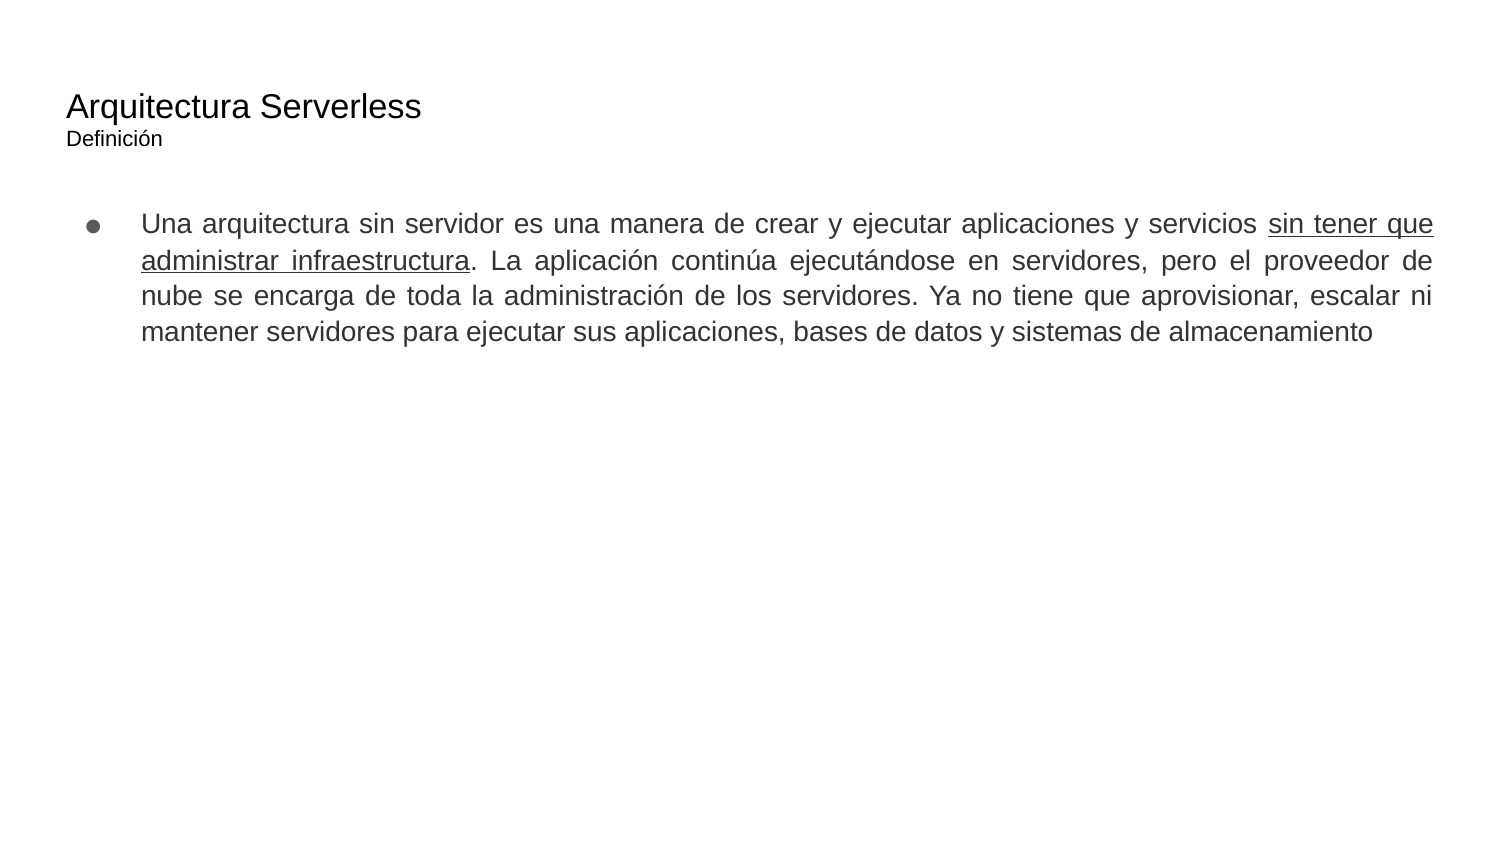

# Arquitectura Serverless
Definición
Una arquitectura sin servidor es una manera de crear y ejecutar aplicaciones y servicios sin tener que administrar infraestructura. La aplicación continúa ejecutándose en servidores, pero el proveedor de nube se encarga de toda la administración de los servidores. Ya no tiene que aprovisionar, escalar ni mantener servidores para ejecutar sus aplicaciones, bases de datos y sistemas de almacenamiento